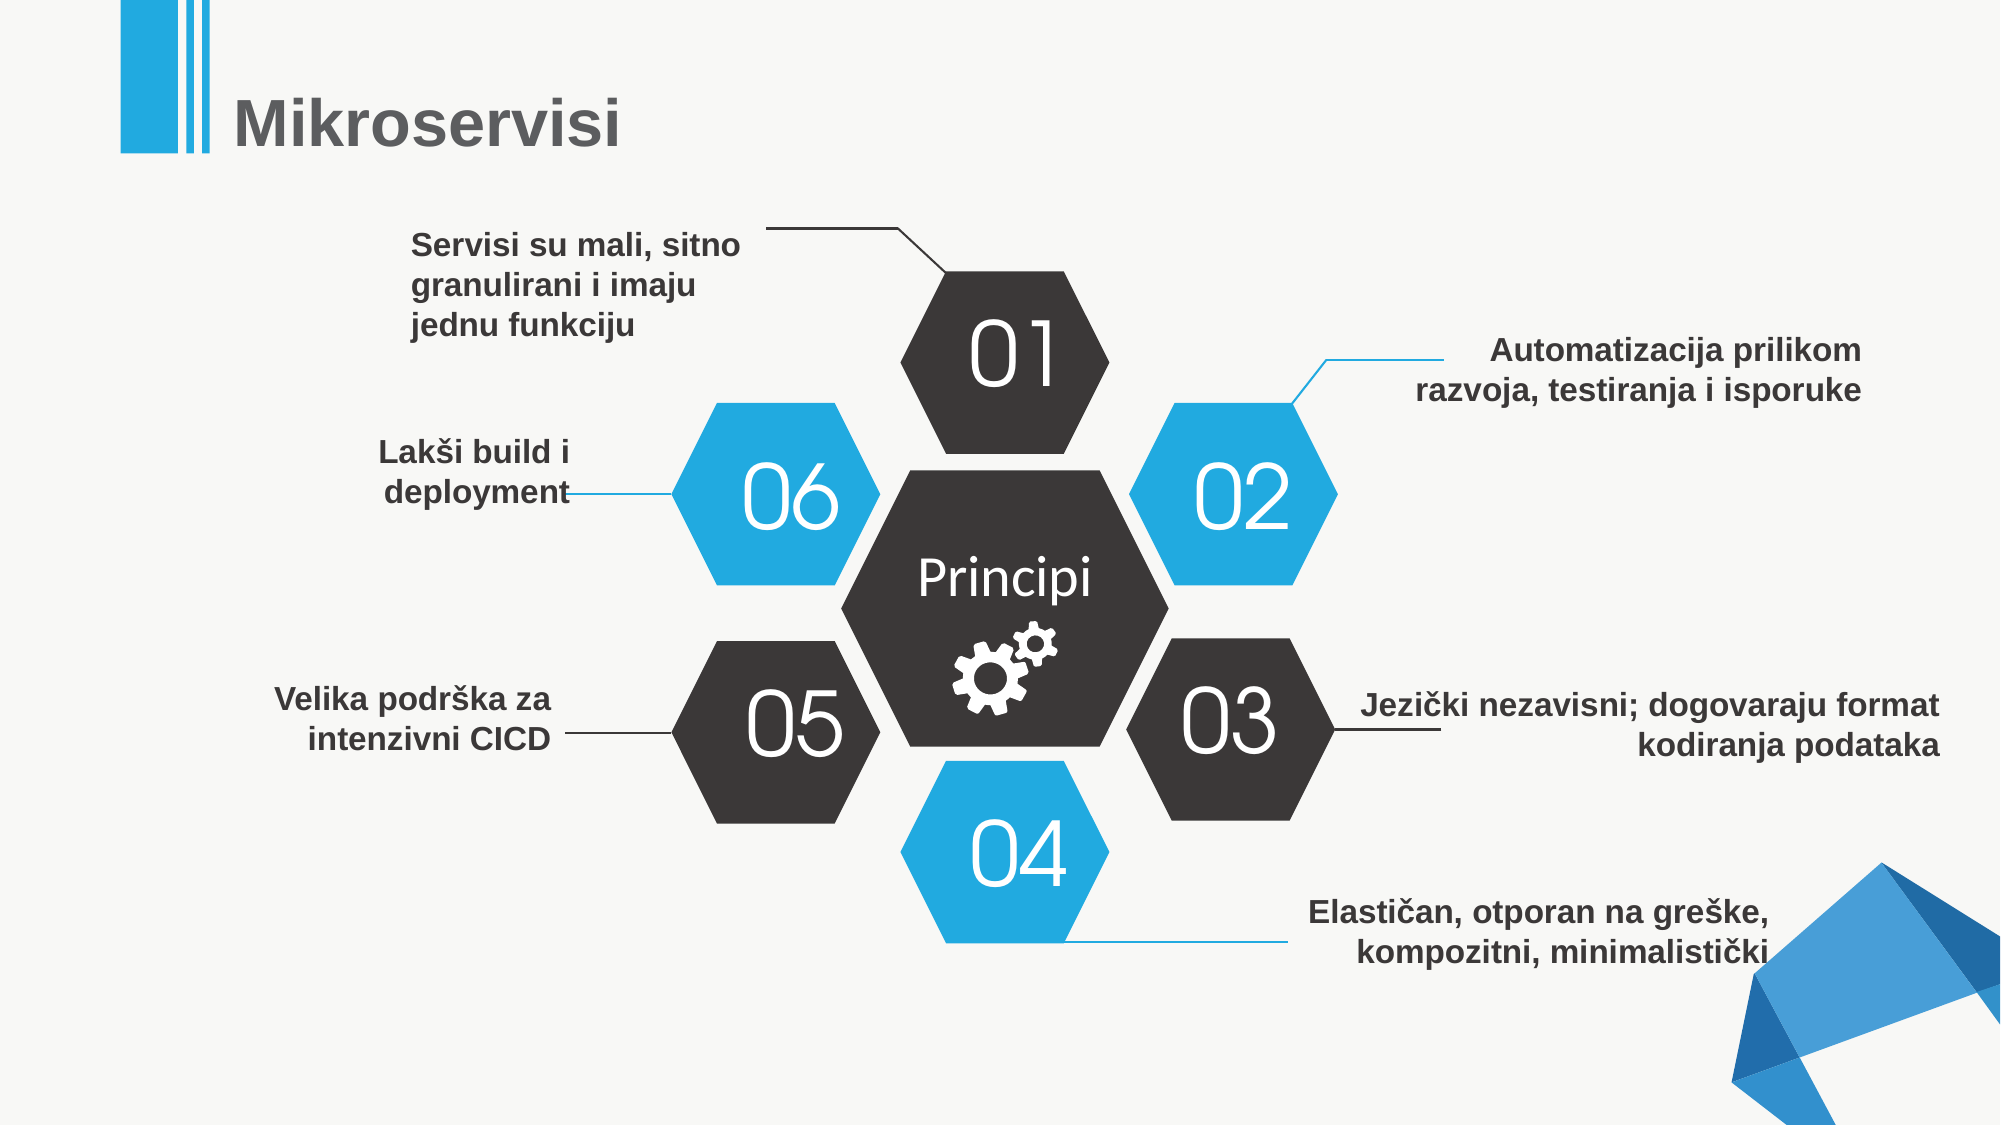

Mikroservisi

Servisi su mali, sitno granulirani i imaju jednu funkciju

01
Automatizacija prilikom razvoja, testiranja i isporuke

06

02
Lakši build i deployment

Principi

03

05
Velika podrška za intenzivni CICD
Jezički nezavisni; dogovaraju format kodiranja podataka

04
Elastičan, otporan na greške, kompozitni, minimalistički